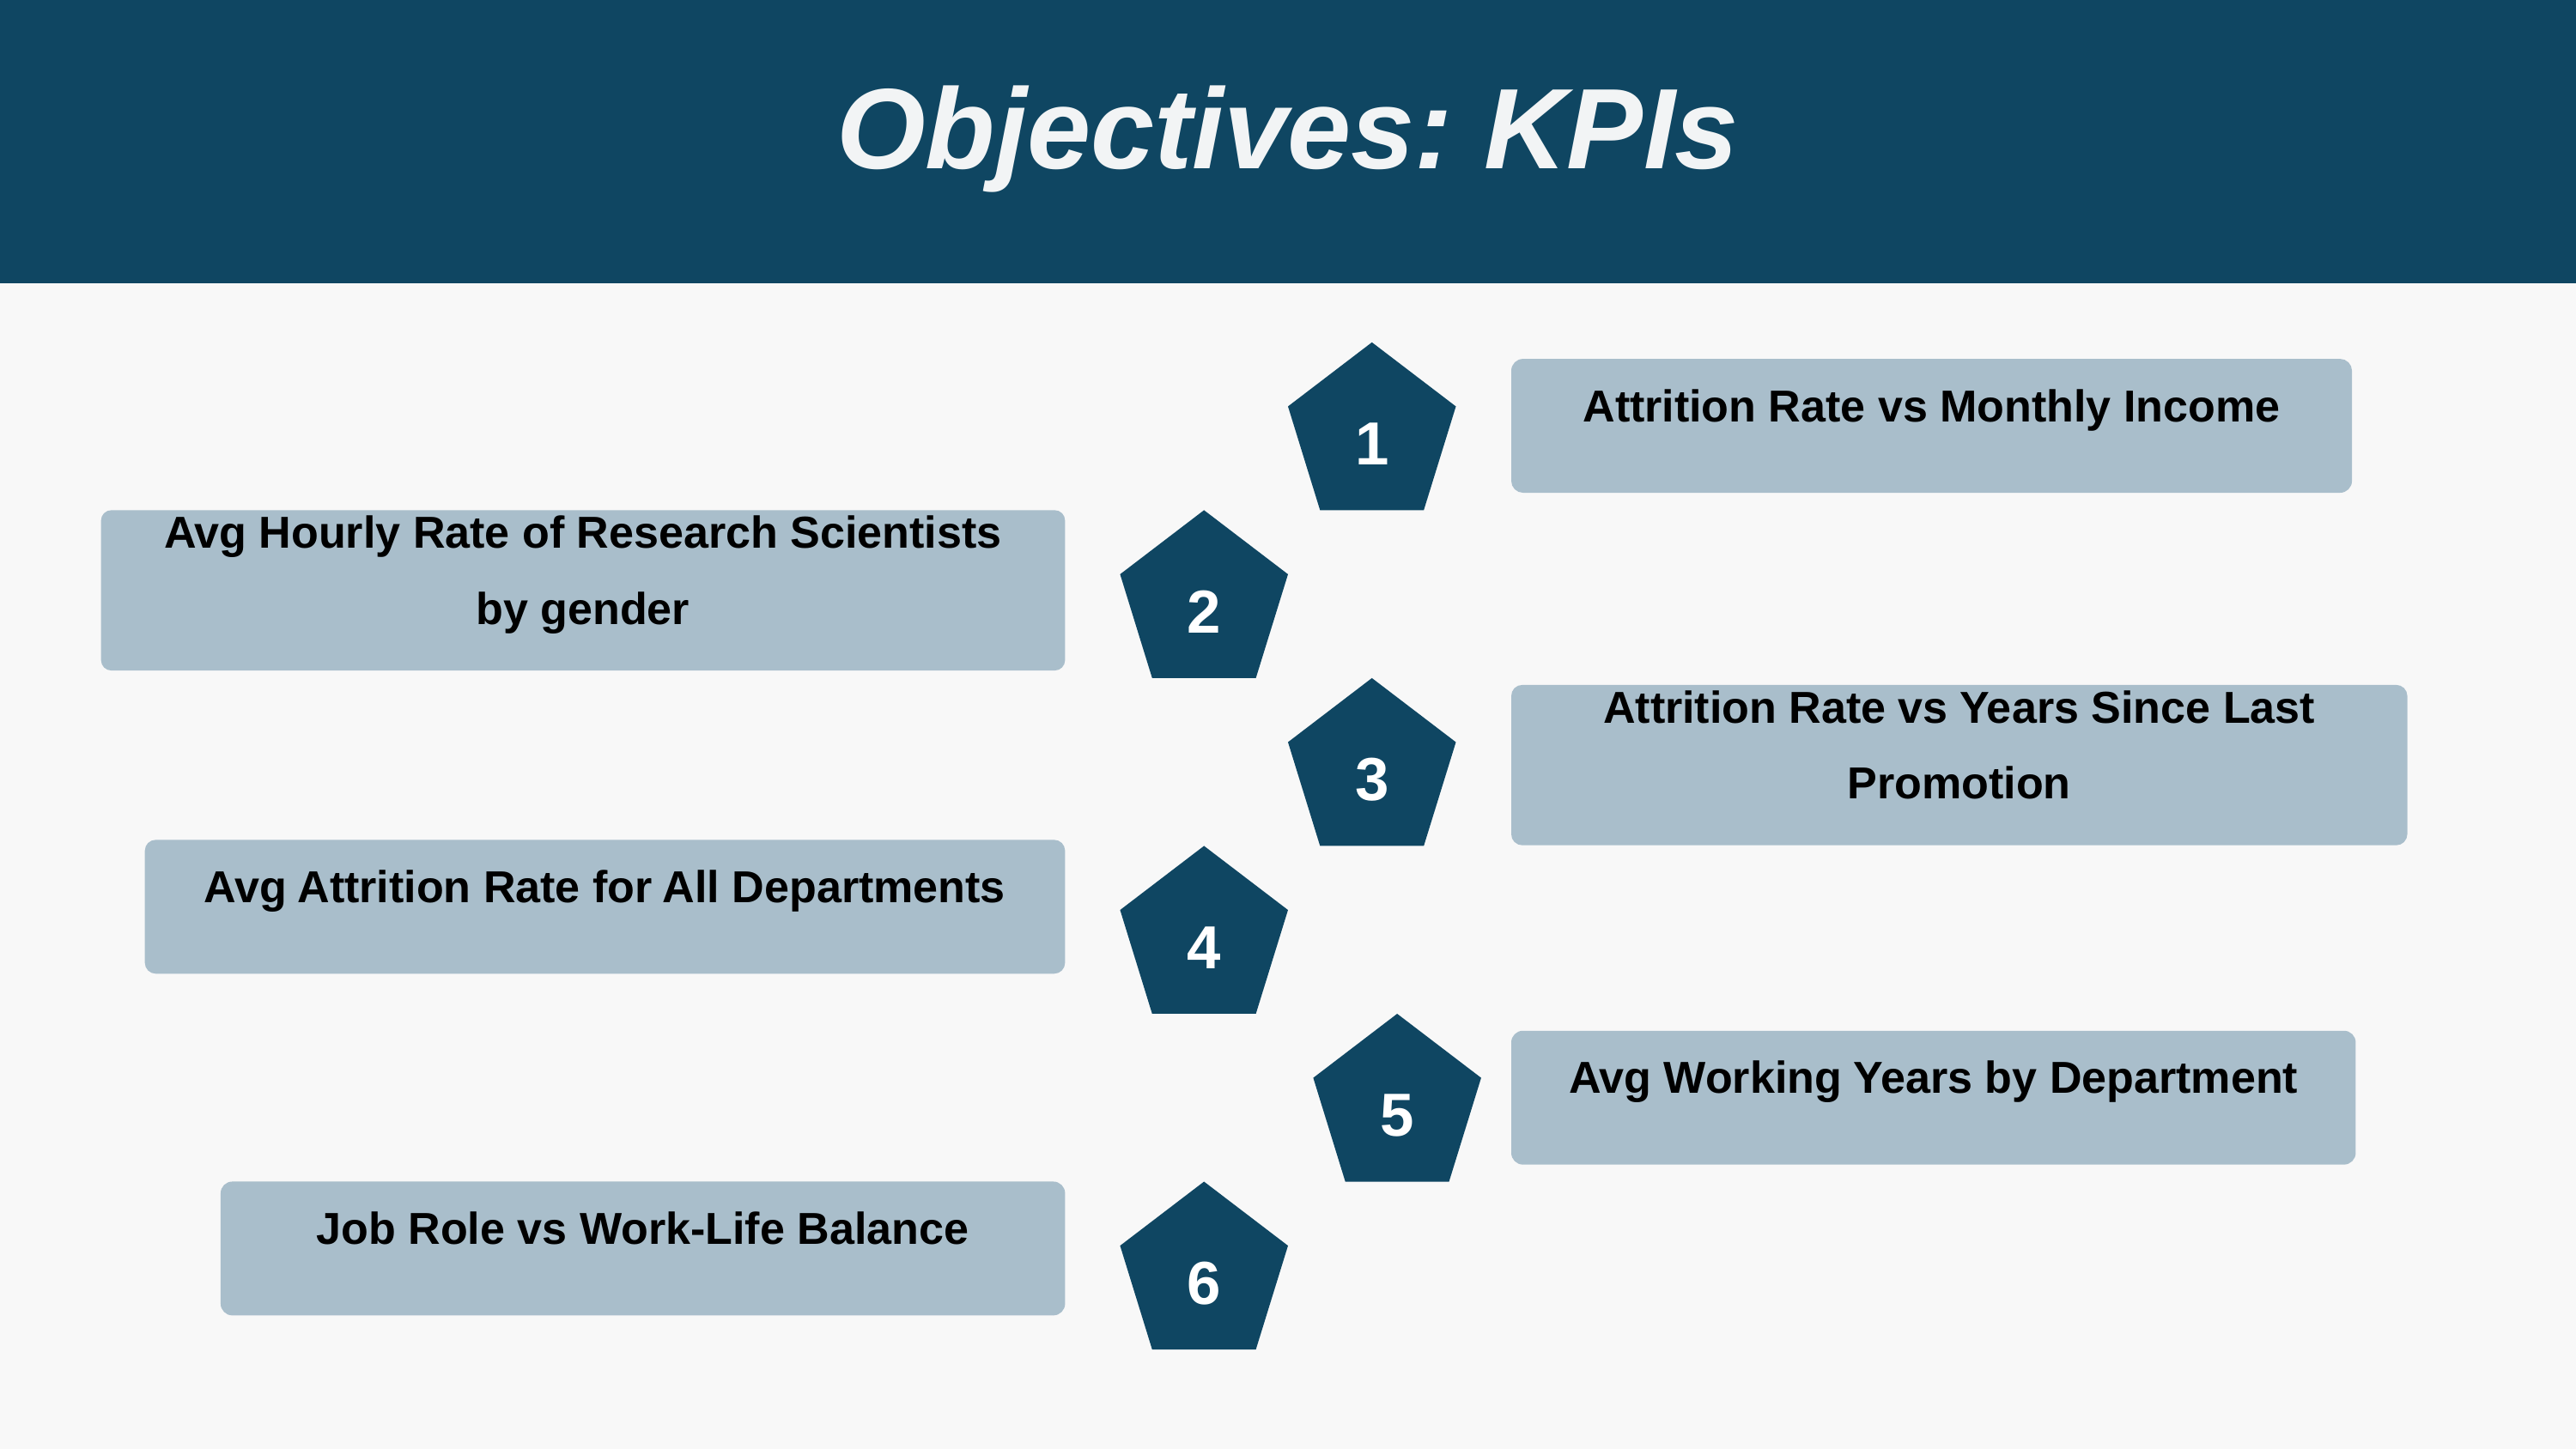

Objectives: KPIs

1

Attrition Rate vs Monthly Income

Avg Hourly Rate of Research Scientists
by gender

2

3

Attrition Rate vs Years Since Last Promotion

Avg Attrition Rate for All Departments

4

5

Avg Working Years by Department

Job Role vs Work-Life Balance

6